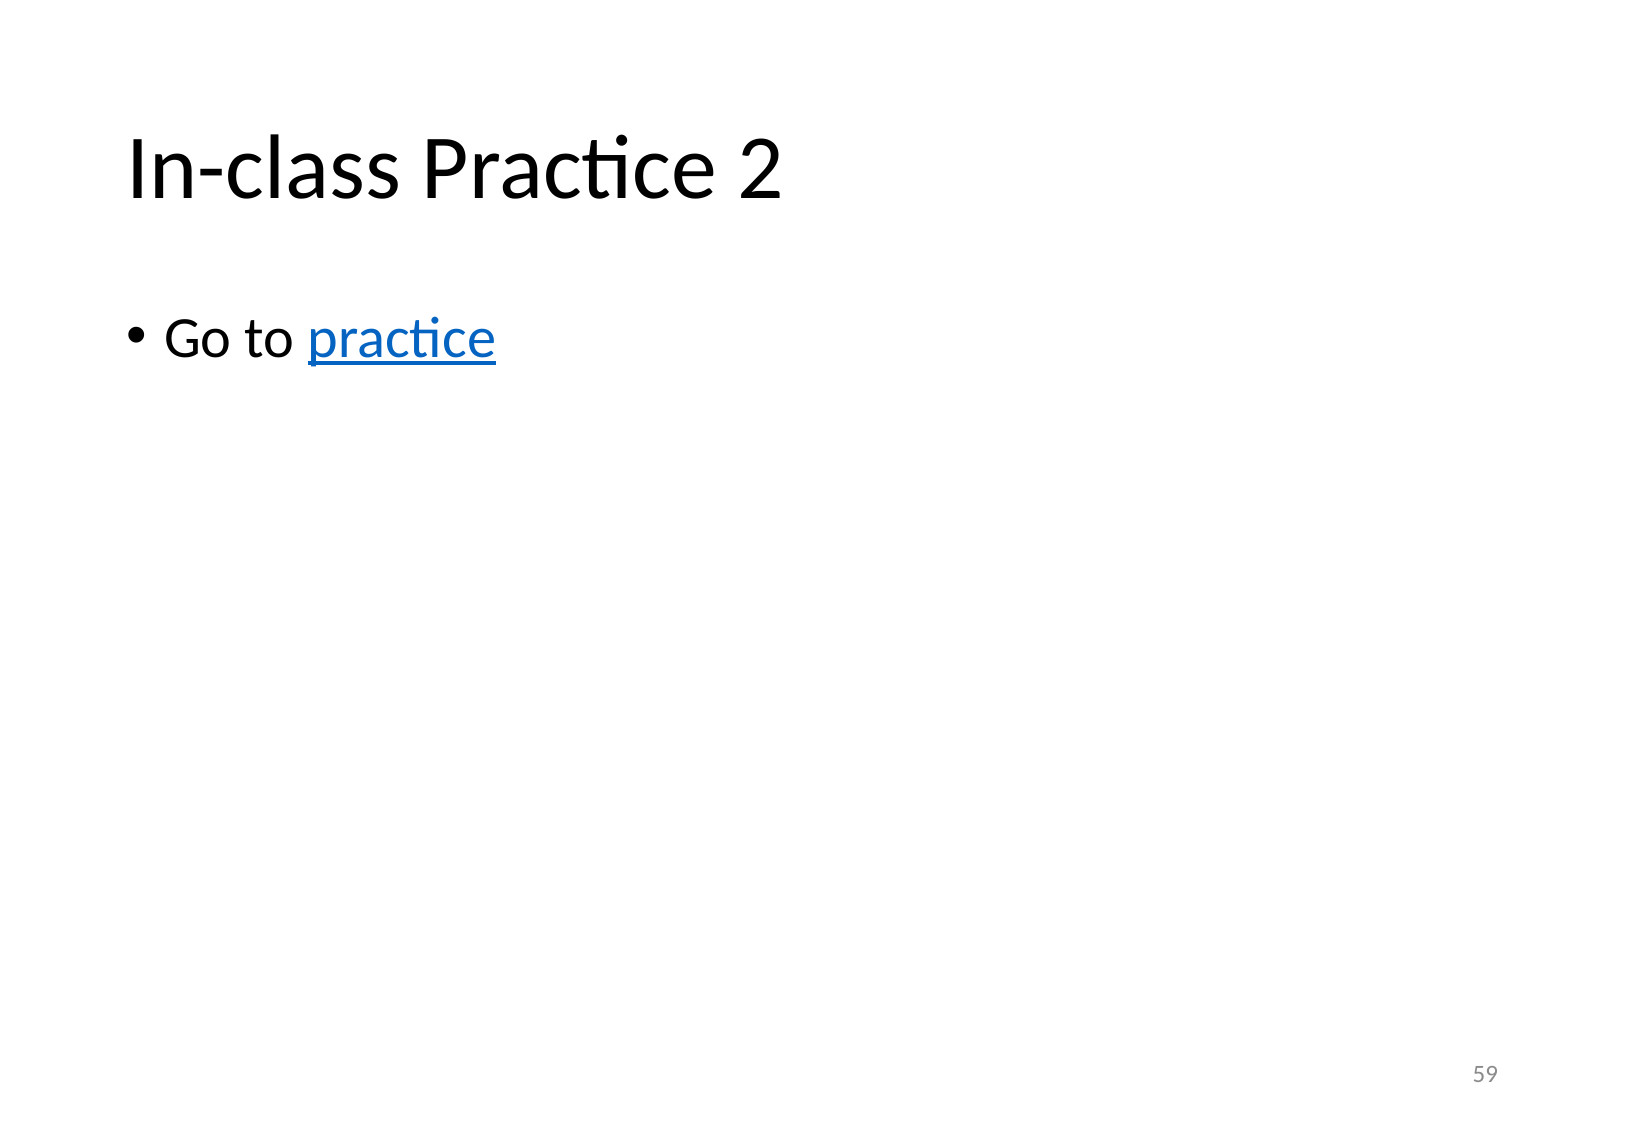

# In-class Practice 2
Go to practice
59